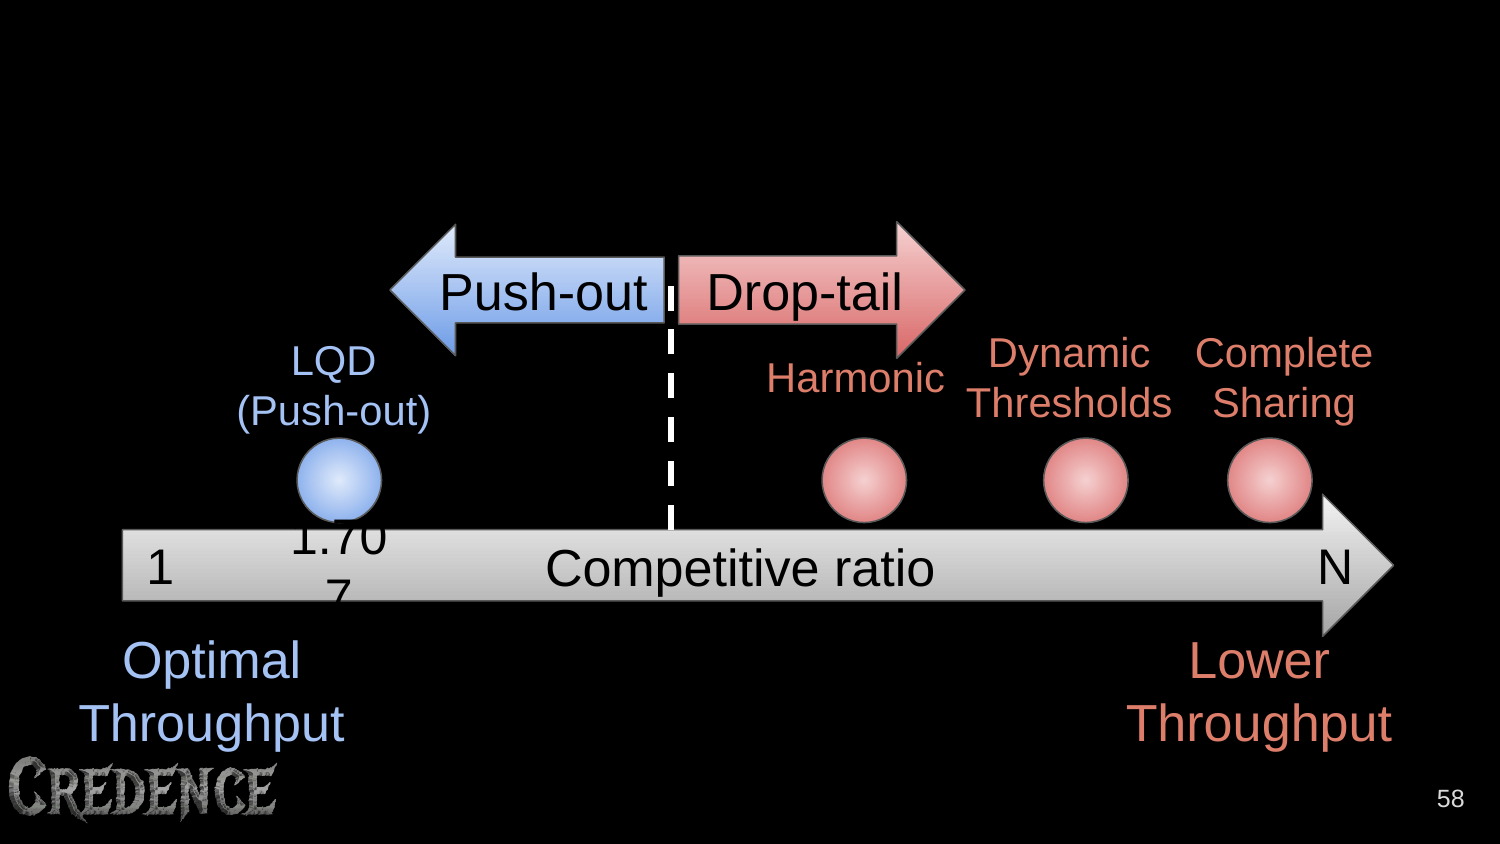

Drop-tail
Push-out
Dynamic Thresholds
Complete Sharing
LQD
(Push-out)
Harmonic

Competitive ratio
1
1.707
N
Optimal Throughput
Lower Throughput
58